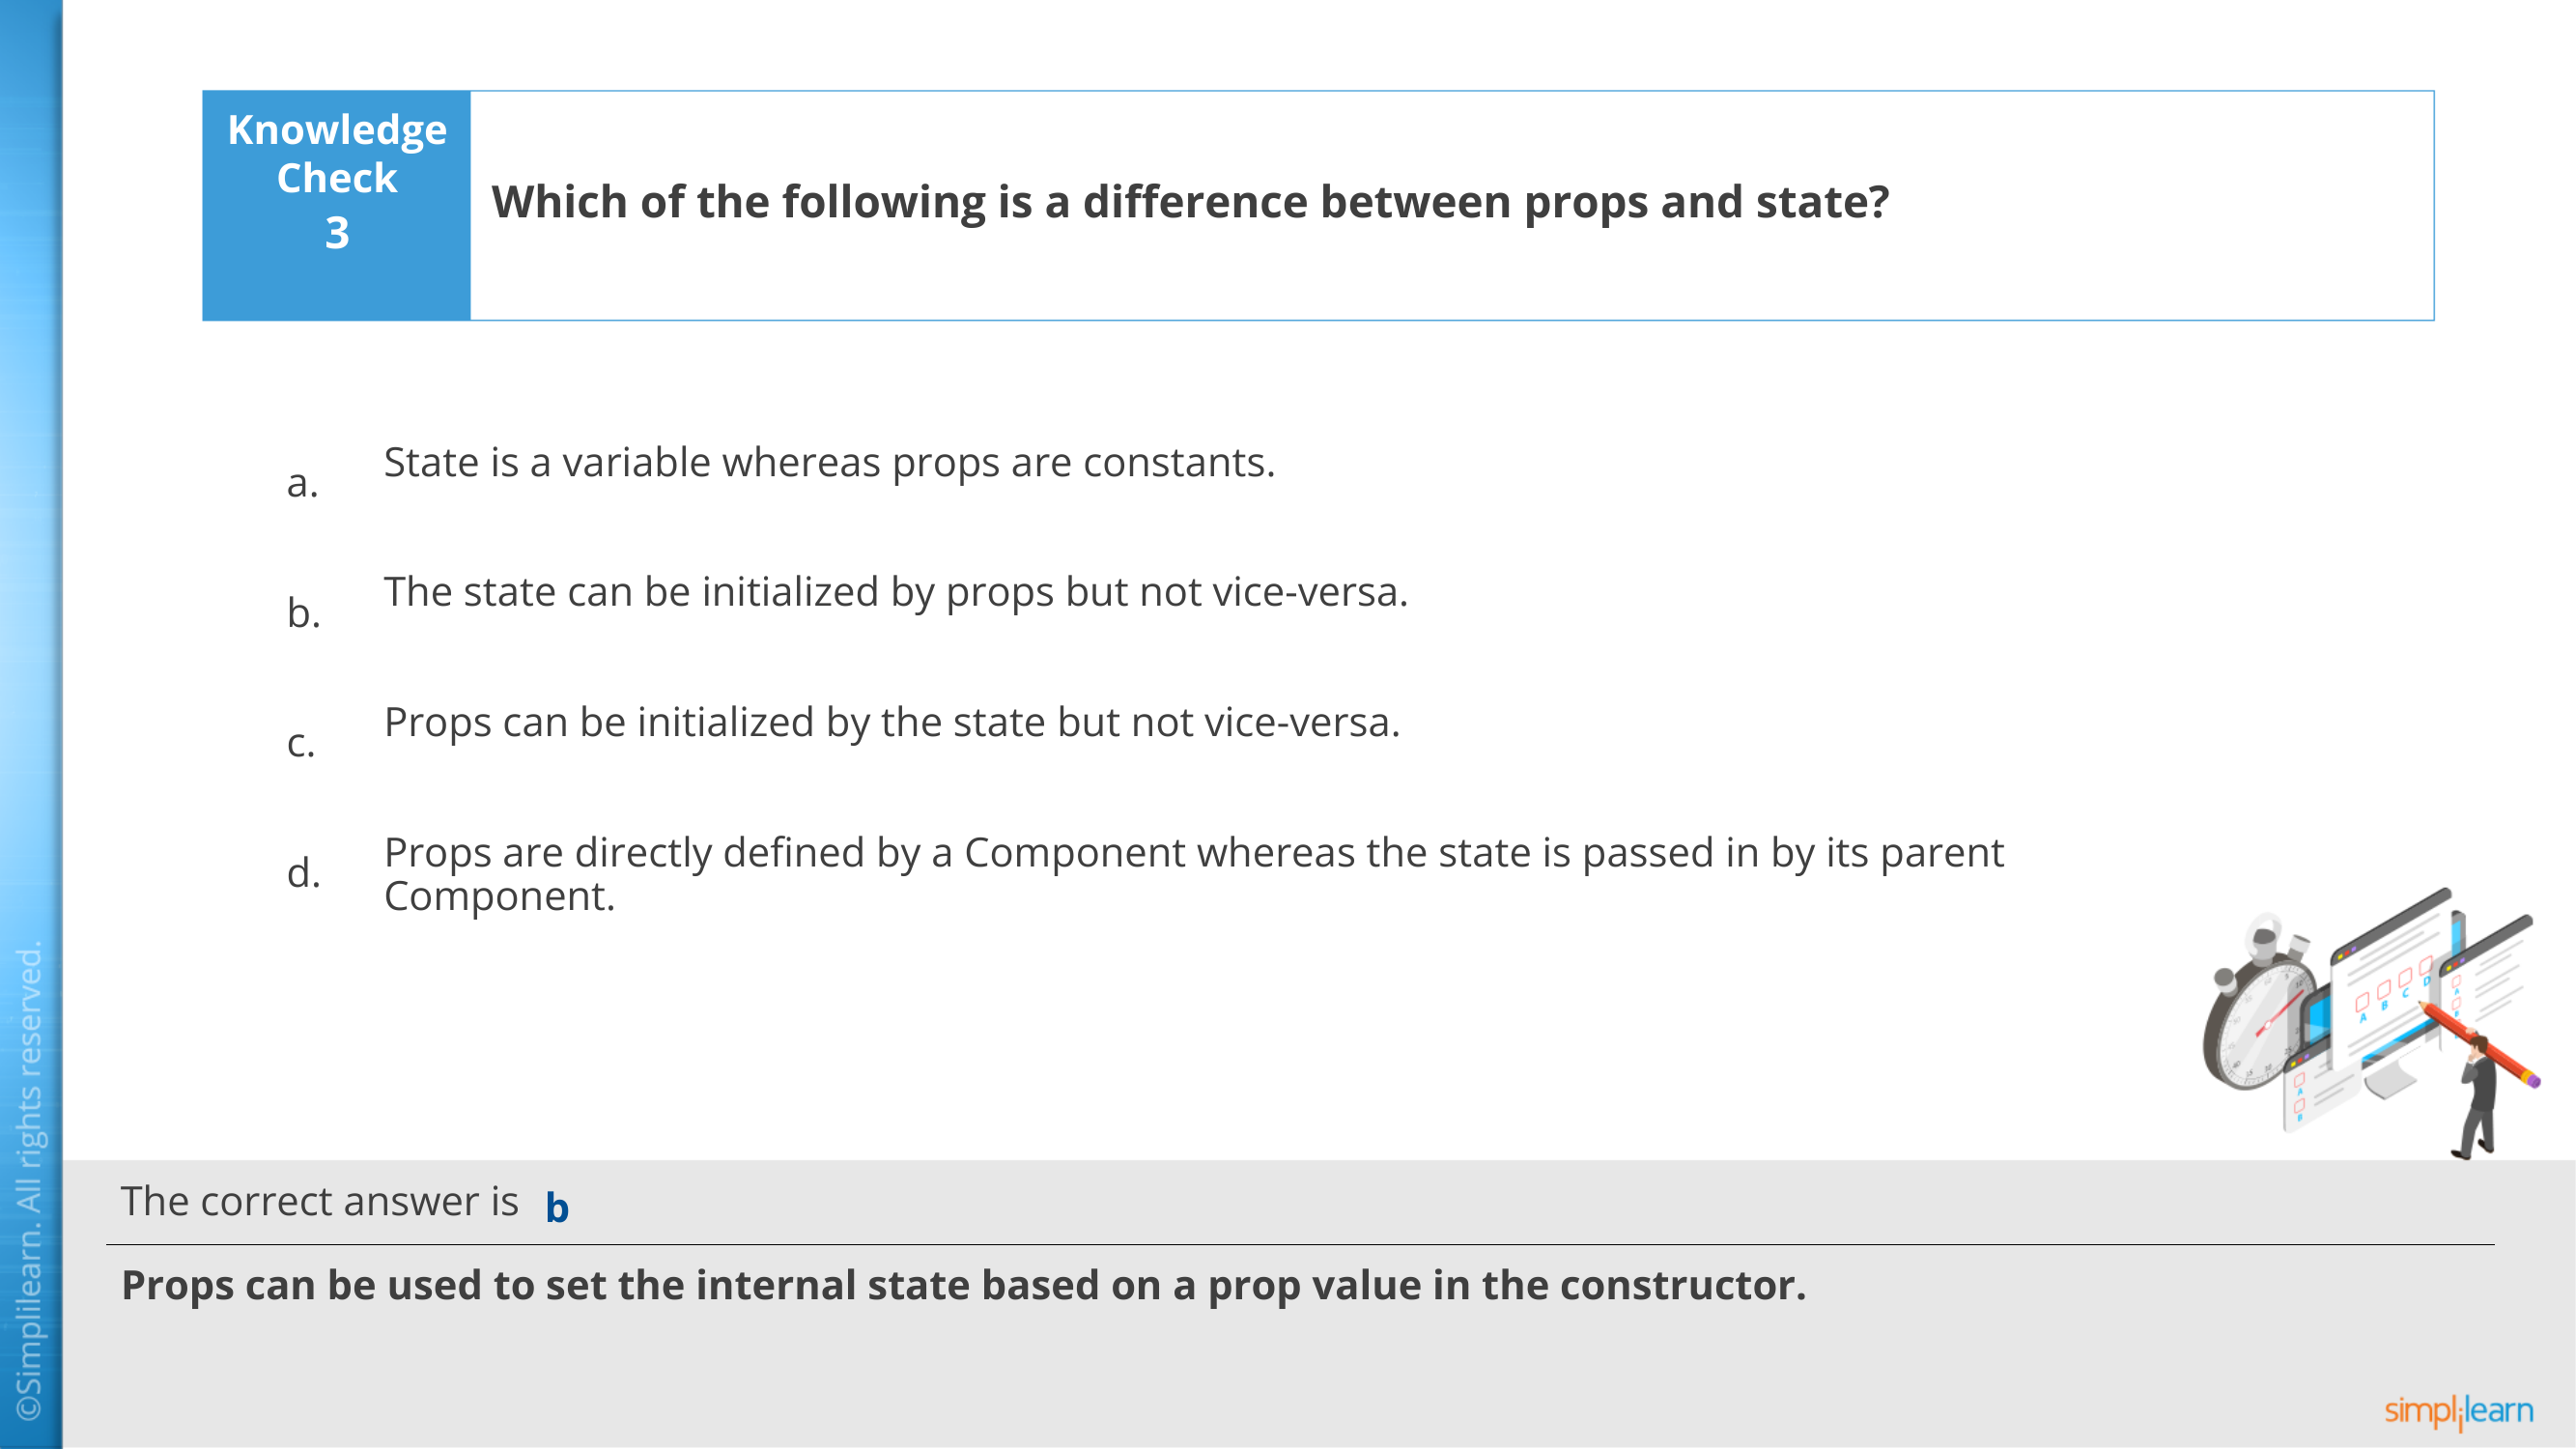

Which of the following is a difference between props and state?
3
State is a variable whereas props are constants.
The state can be initialized by props but not vice-versa.
Props can be initialized by the state but not vice-versa.
Props are directly defined by a Component whereas the state is passed in by its parent Component.
b
Props can be used to set the internal state based on a prop value in the constructor.